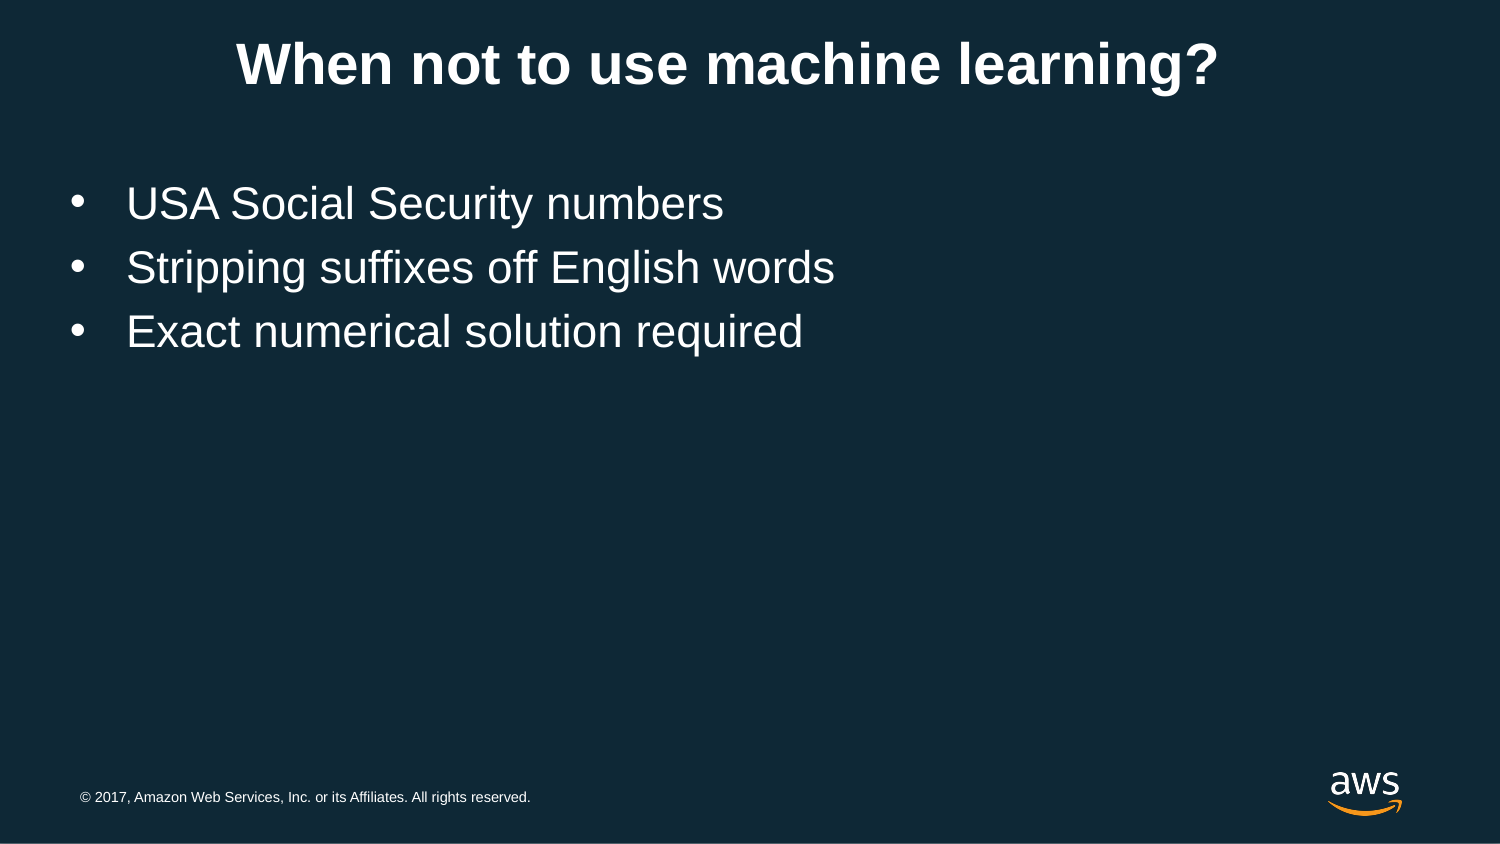

# When not to use machine learning?
USA Social Security numbers
Stripping suffixes off English words
Exact numerical solution required